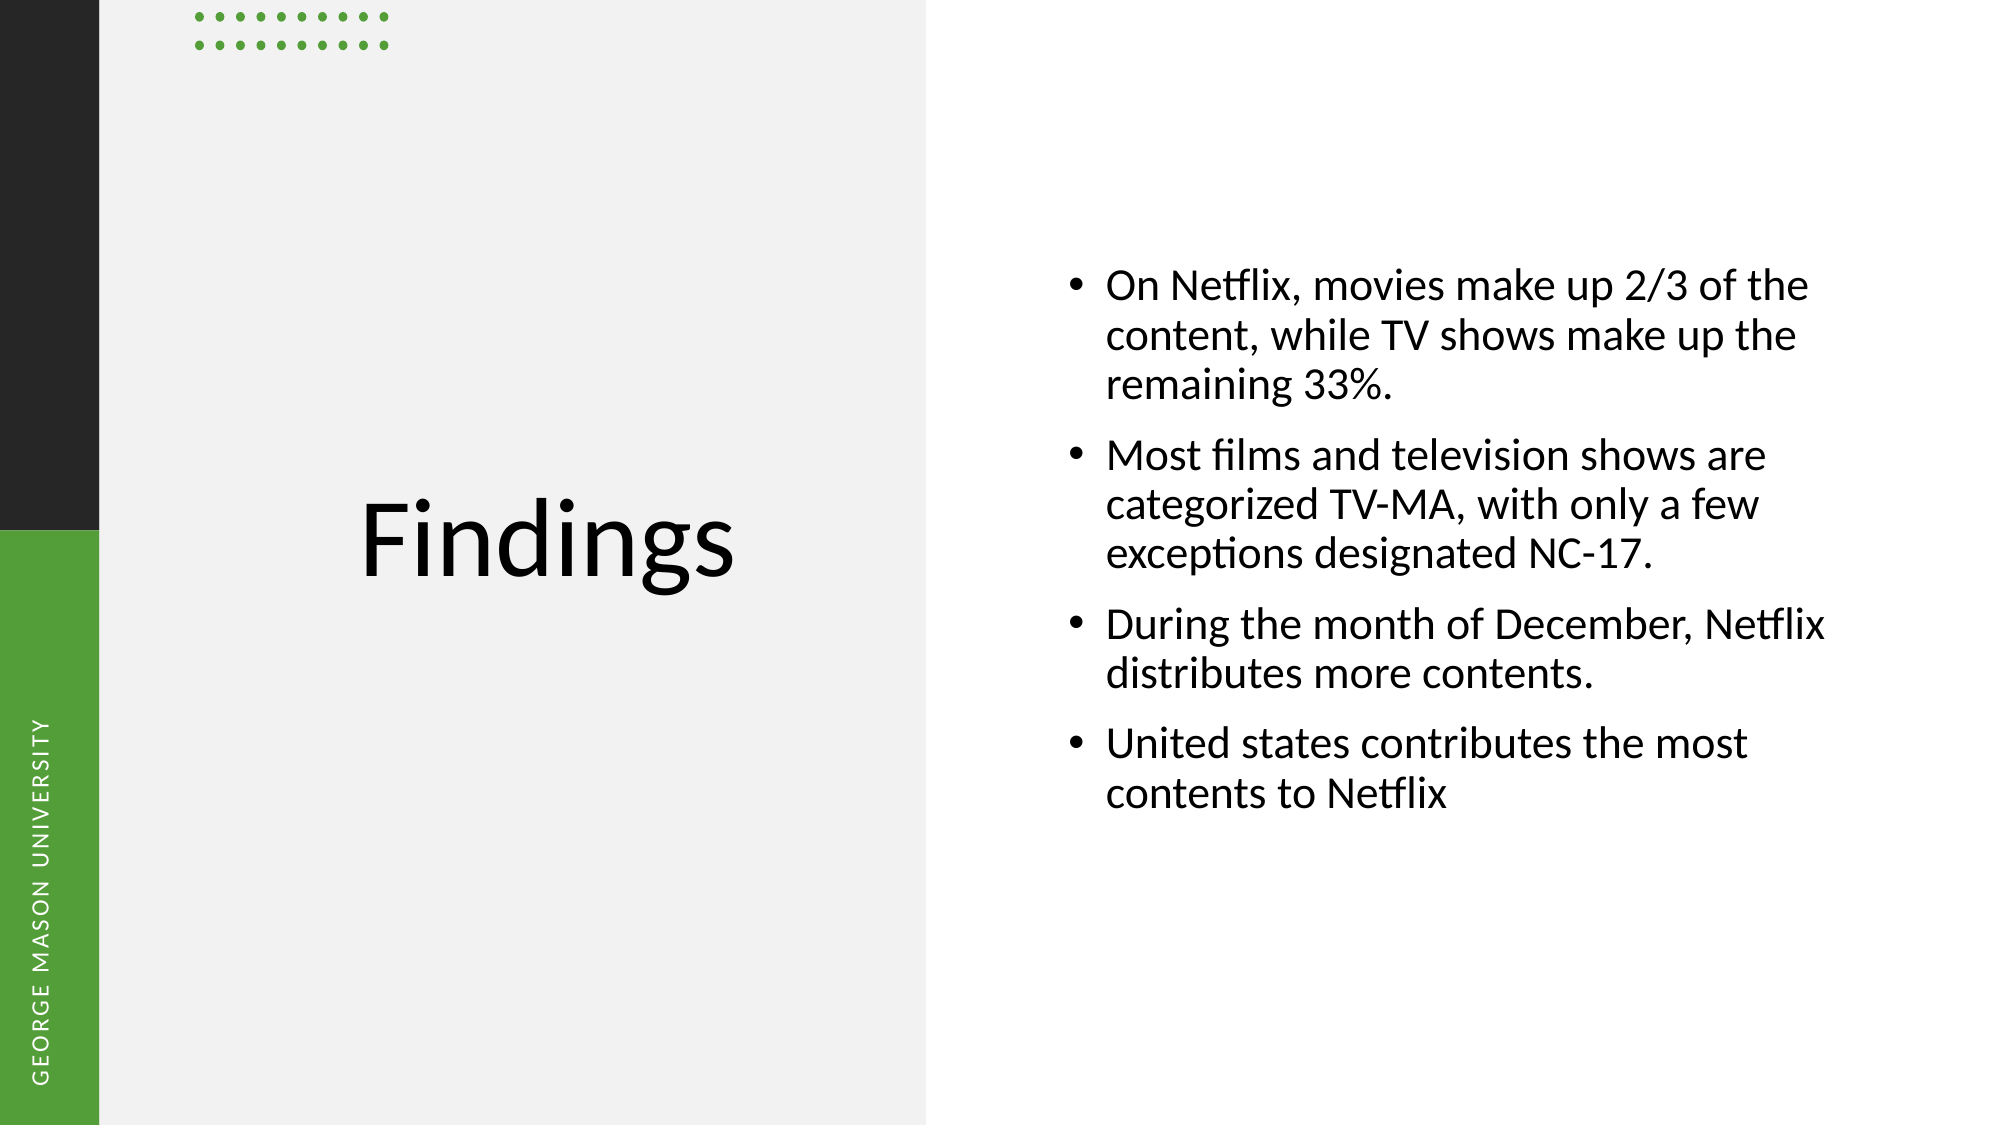

On Netflix, movies make up 2/3 of the content, while TV shows make up the remaining 33%.
Most films and television shows are categorized TV-MA, with only a few exceptions designated NC-17.
During the month of December, Netflix distributes more contents.
United states contributes the most contents to Netflix

# Findings

GEORGE MASON UNIVERSITY